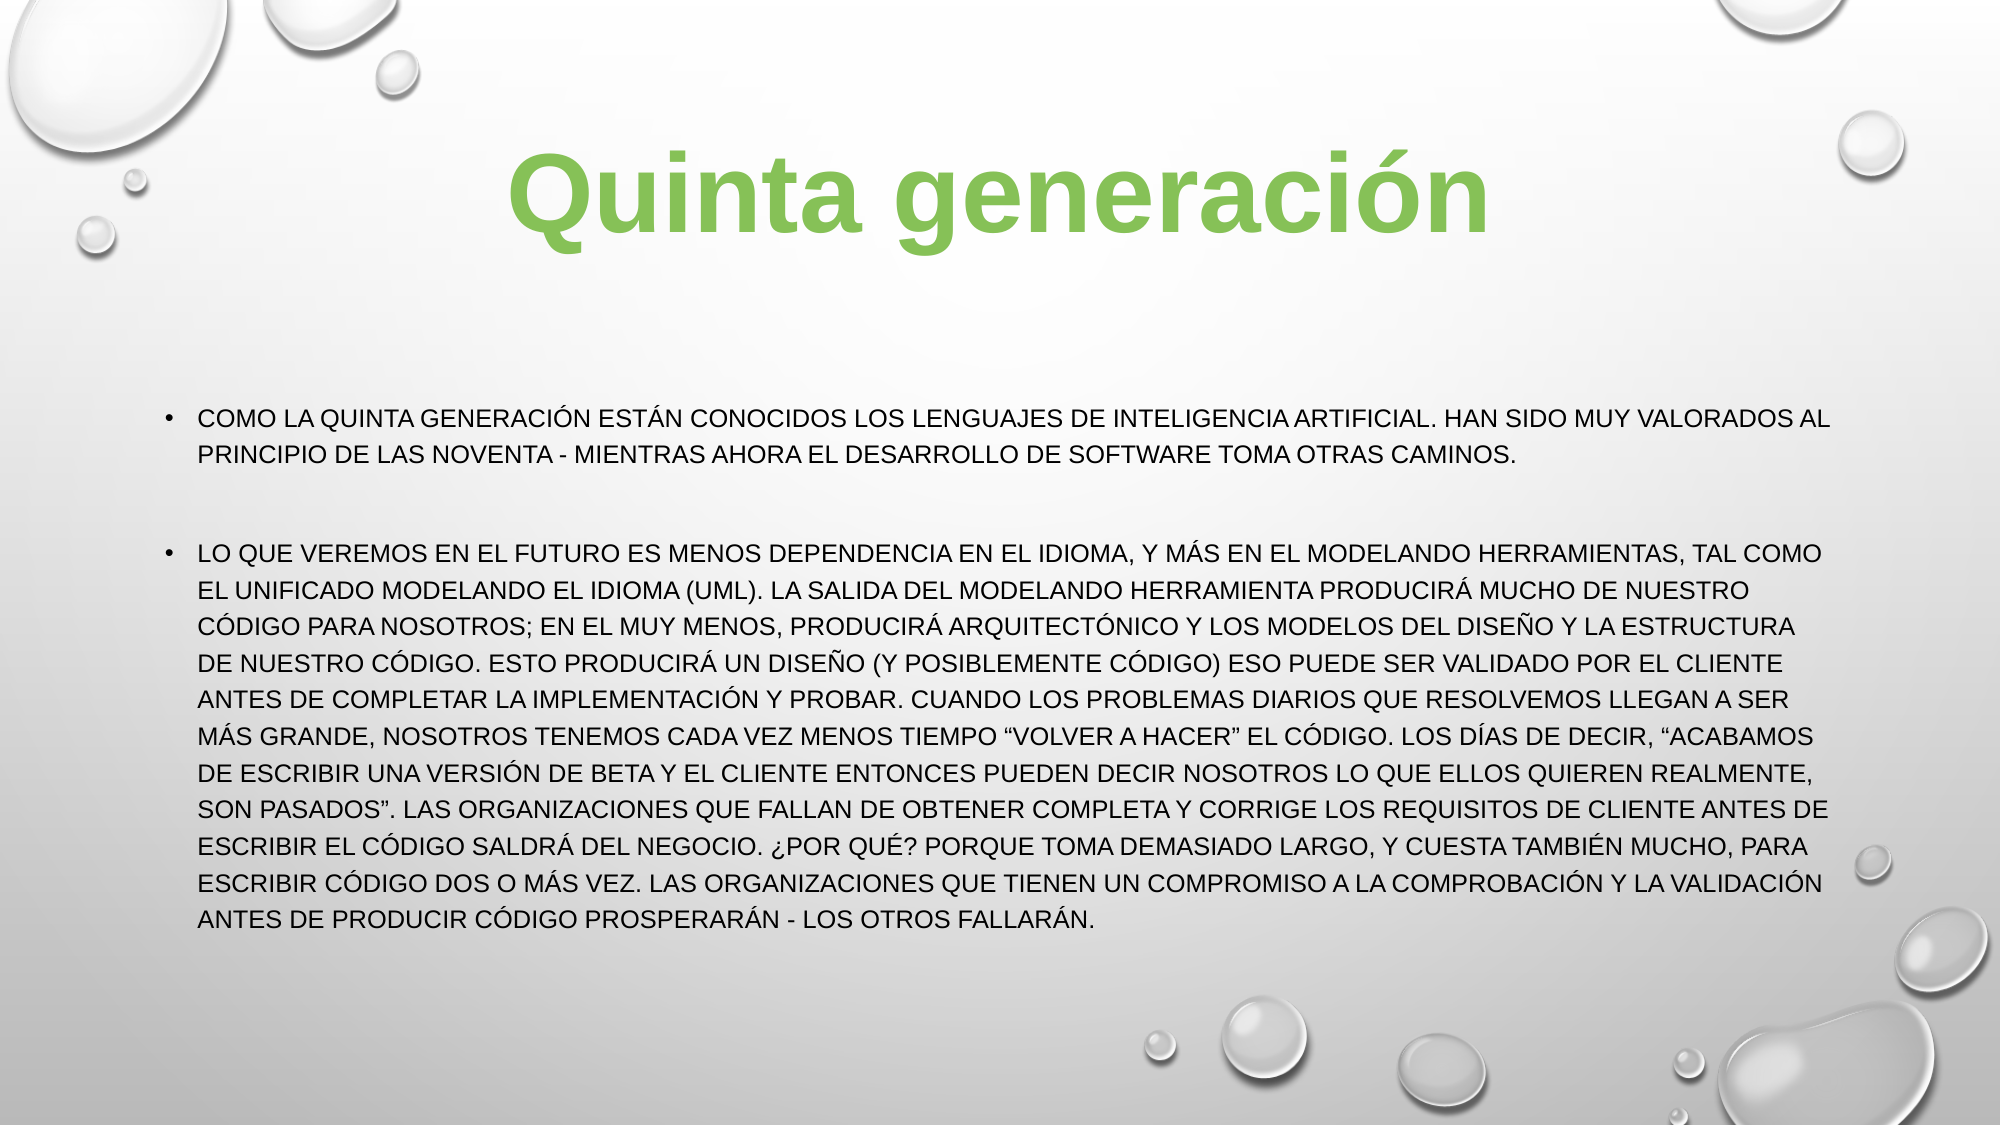

Quinta generación
Como la quinta generación están conocidos los Lenguajes de inteligencia artificial. Han sido muy valorados al principio de las noventa - mientras ahora el desarrollo de software toma otras caminos.

Lo que veremos en el futuro es menos dependencia en el idioma, y más en el modelando herramientas, tal como el Unificado Modelando el Idioma (UML). La salida del modelando herramienta producirá mucho de nuestro código para nosotros; en el muy menos, producirá arquitectónico y los modelos del diseño y la estructura de nuestro código. Esto producirá un diseño (y posiblemente código) eso puede ser validado por el cliente antes de completar la implementación y probar. Cuando los problemas diarios que resolvemos llegan a ser más grande, nosotros tenemos cada vez menos tiempo “volver a hacer” el código. Los días de decir, “acabamos de escribir una versión de Beta y el cliente entonces pueden decir nosotros lo que ellos quieren realmente, son pasados”. Las organizaciones que fallan de obtener completa y corrige los requisitos de cliente antes de escribir el código saldrá del negocio. ¿Por qué? Porque toma demasiado largo, y cuesta también mucho, para escribir código dos o más vez. Las organizaciones que tienen un compromiso a la comprobación y la validación antes de producir código prosperarán - los otros fallarán.